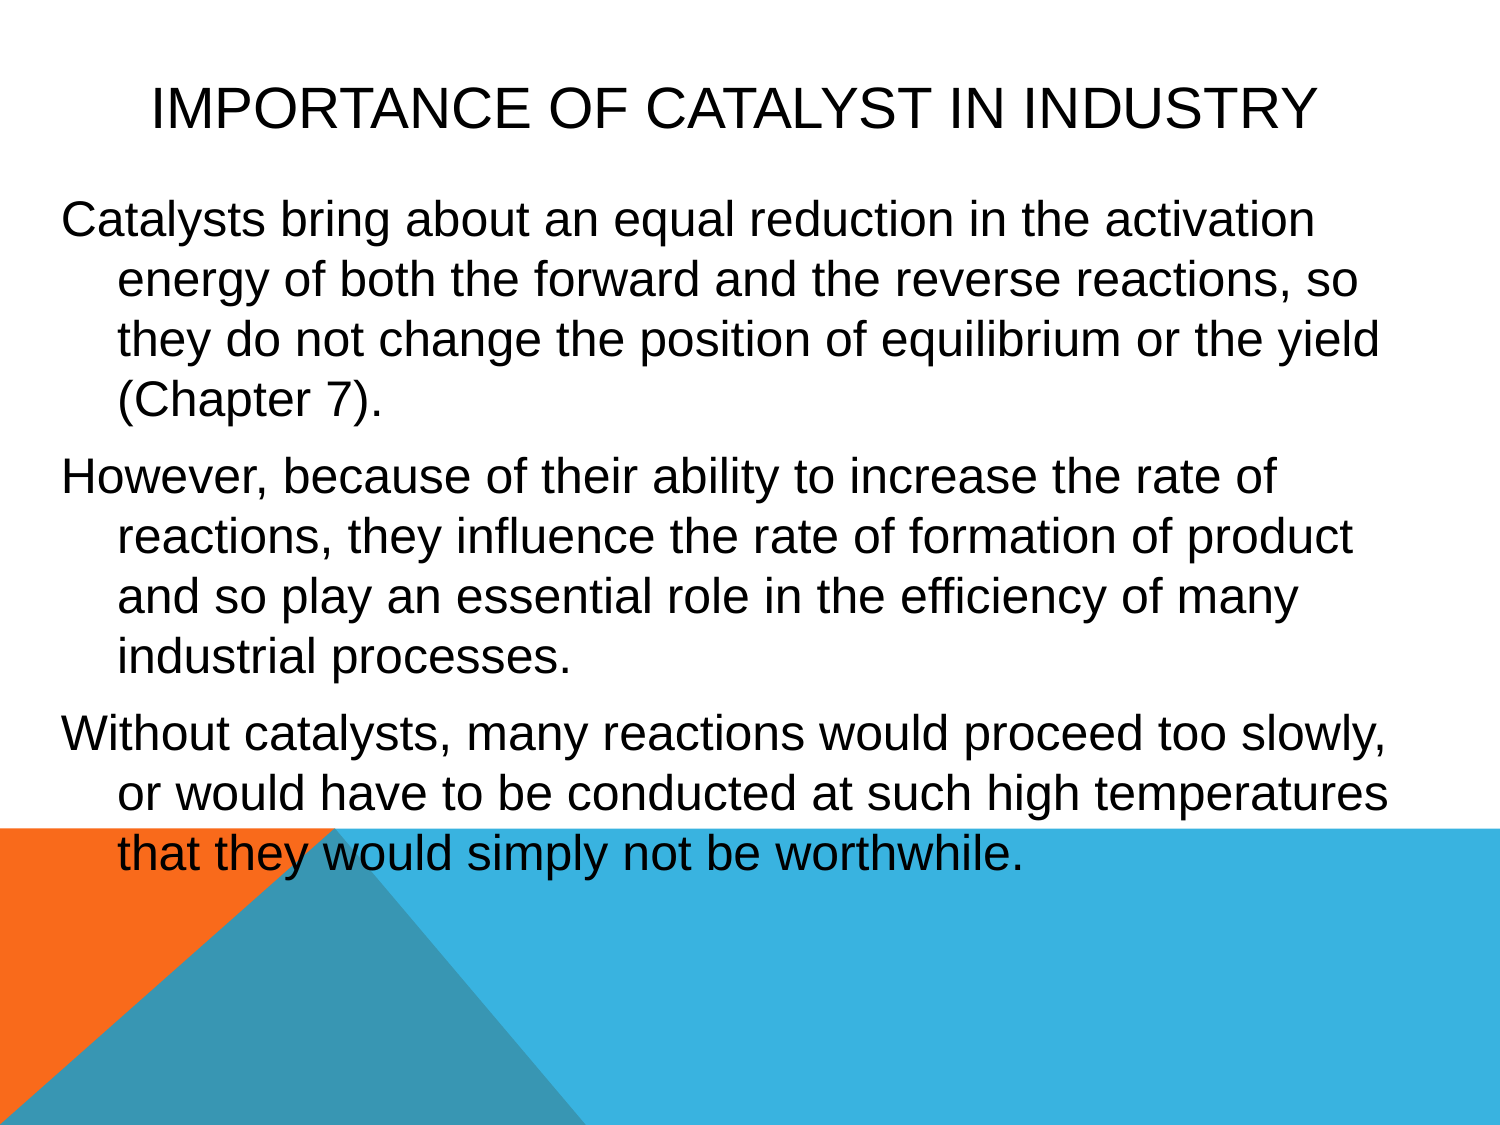

# Importance of Catalyst in Industry
Catalysts bring about an equal reduction in the activation energy of both the forward and the reverse reactions, so they do not change the position of equilibrium or the yield (Chapter 7).
However, because of their ability to increase the rate of reactions, they influence the rate of formation of product and so play an essential role in the efficiency of many industrial processes.
Without catalysts, many reactions would proceed too slowly, or would have to be conducted at such high temperatures that they would simply not be worthwhile.